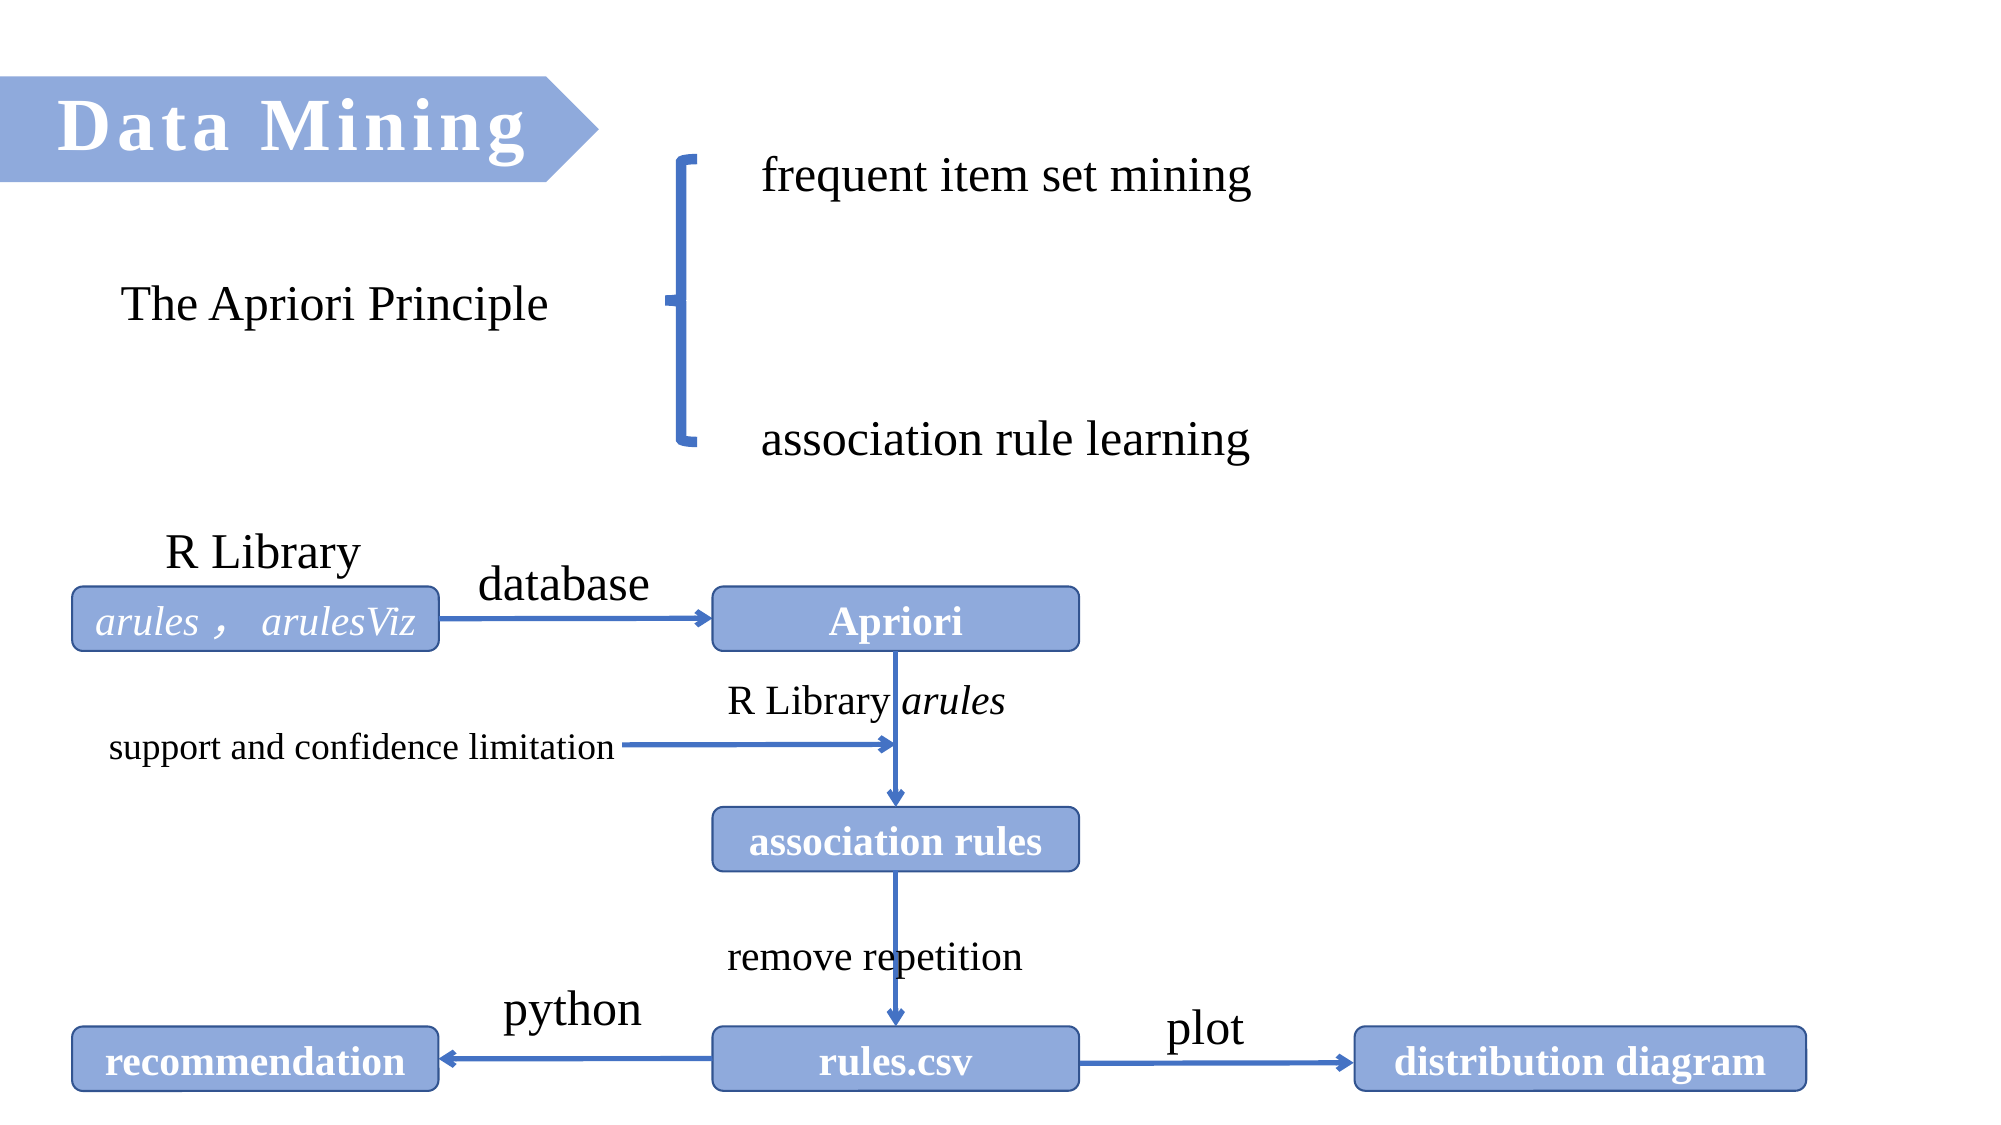

Data Mining

frequent item set mining

The Apriori Principle
association rule learning
R Library
database
arules，arulesViz
Apriori
R Library arules
support and confidence limitation
association rules
remove repetition
python
plot
rules.csv
distribution diagram
recommendation